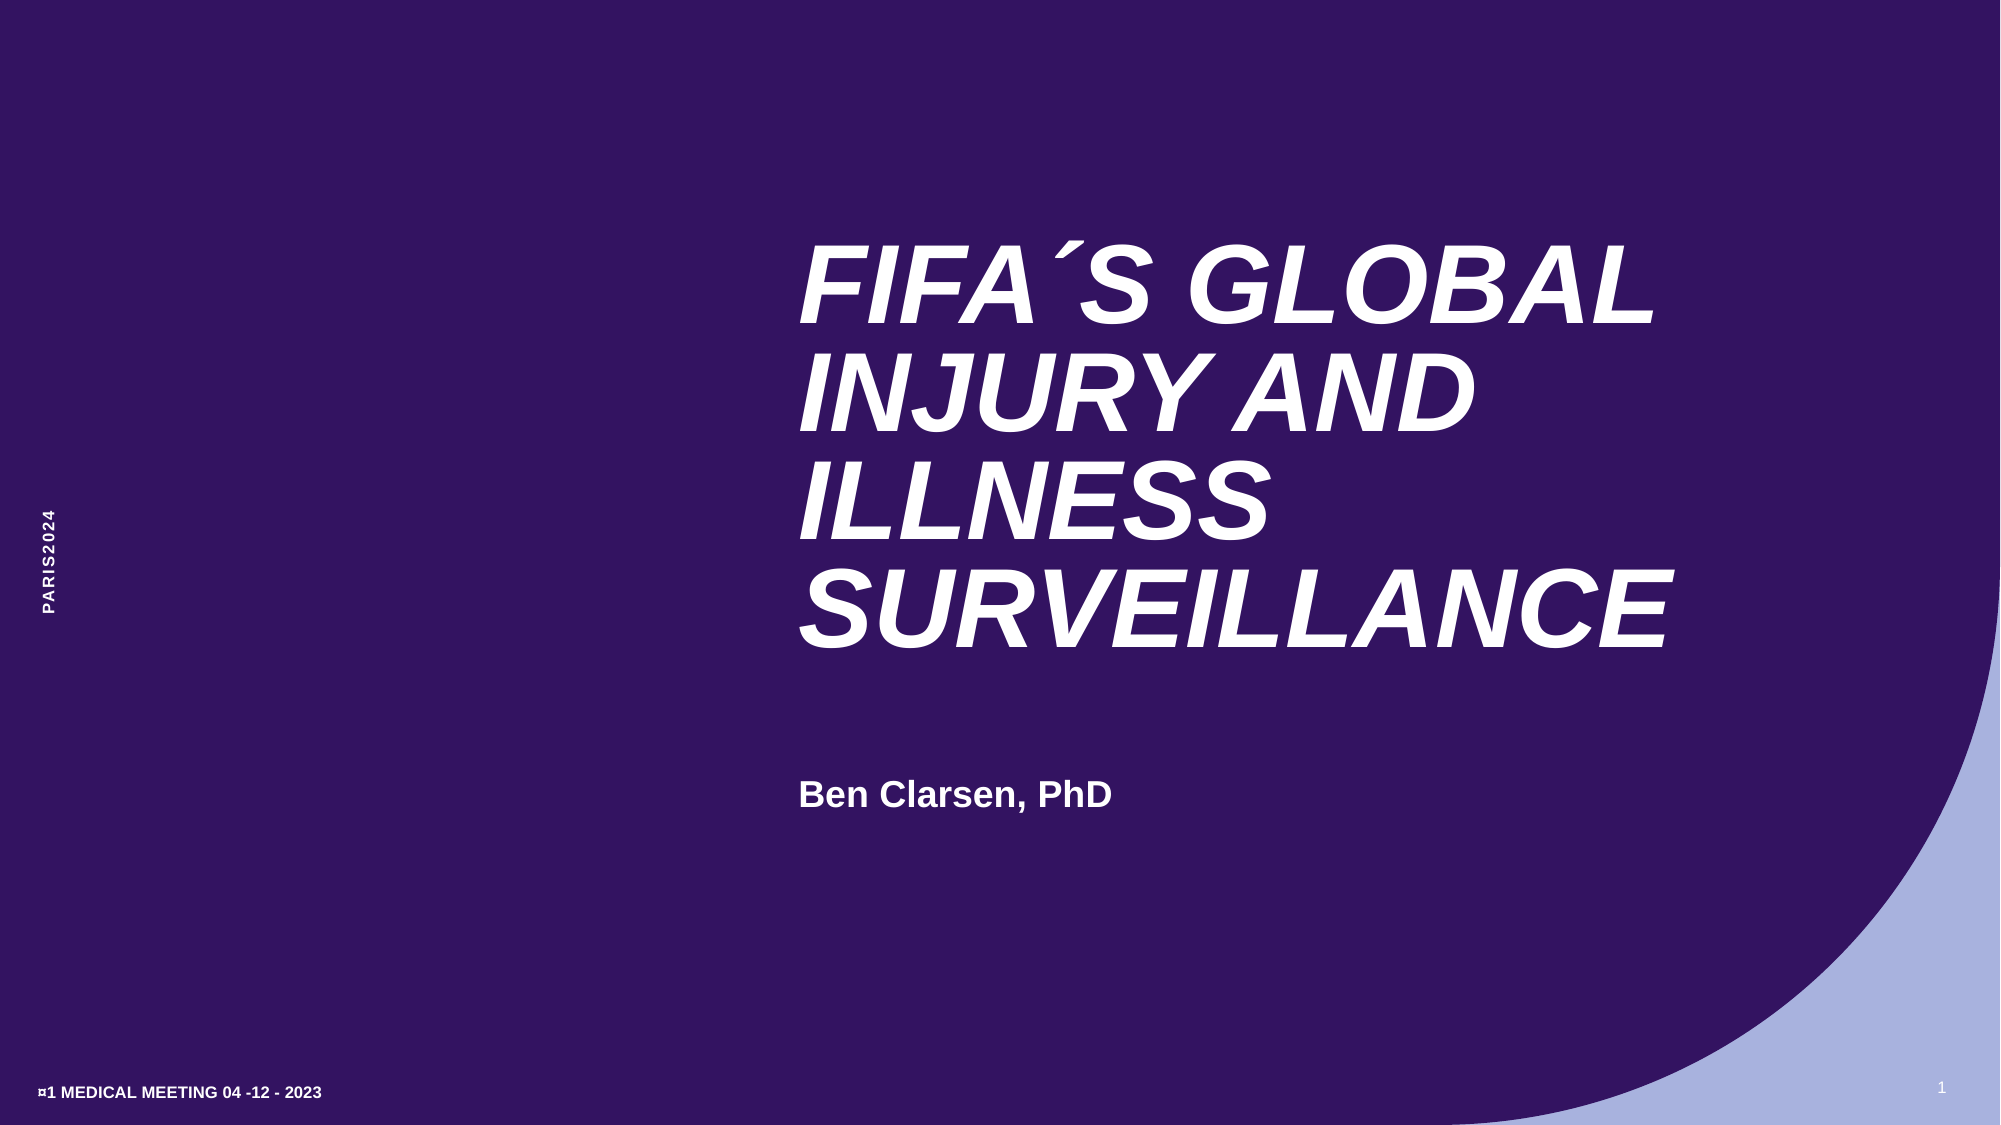

# FIFA´s Global Injury and Illness Surveillance

Ben Clarsen, PhD
1
¤1 Medical Meeting 04 -12 - 2023